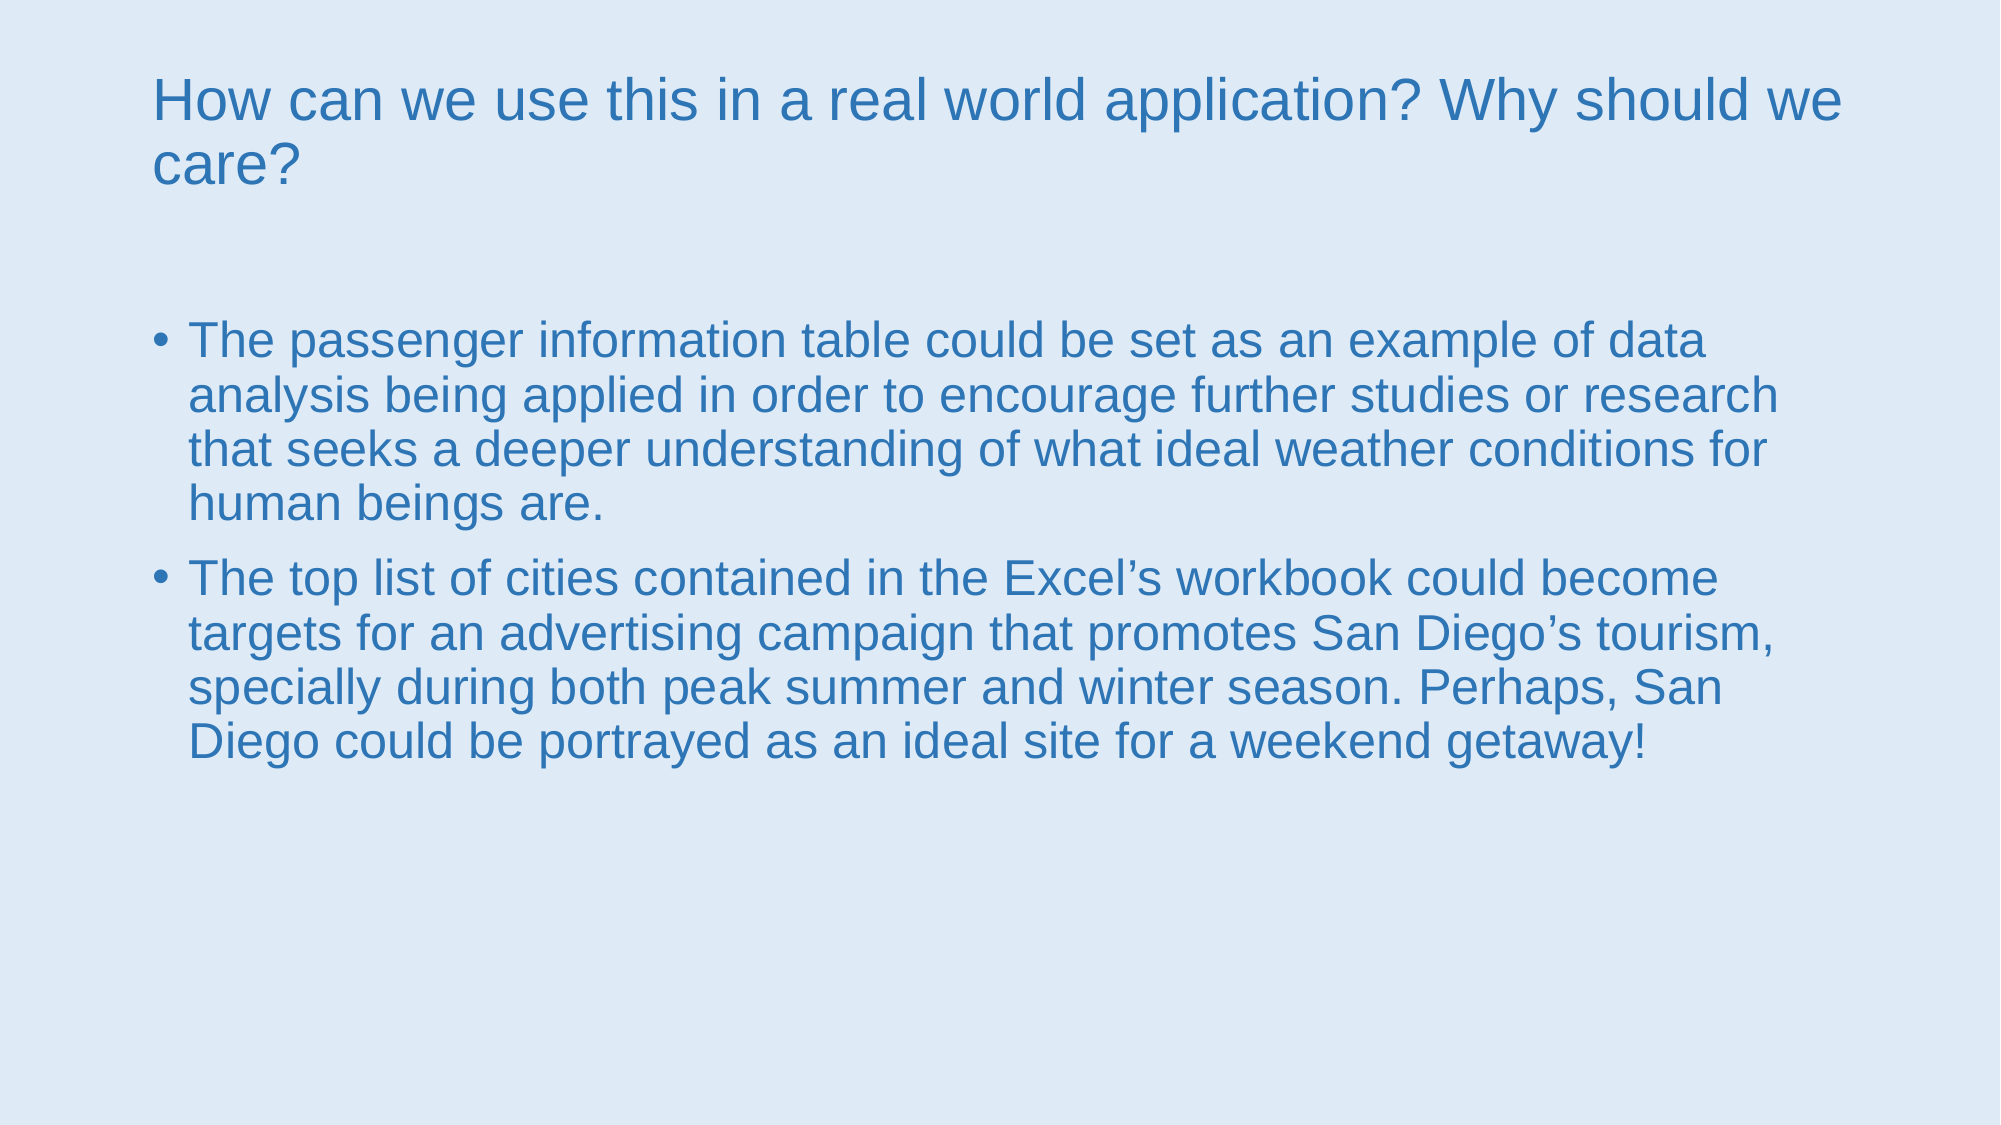

# How can we use this in a real world application? Why should we care?
The passenger information table could be set as an example of data analysis being applied in order to encourage further studies or research that seeks a deeper understanding of what ideal weather conditions for human beings are.
The top list of cities contained in the Excel’s workbook could become targets for an advertising campaign that promotes San Diego’s tourism, specially during both peak summer and winter season. Perhaps, San Diego could be portrayed as an ideal site for a weekend getaway!